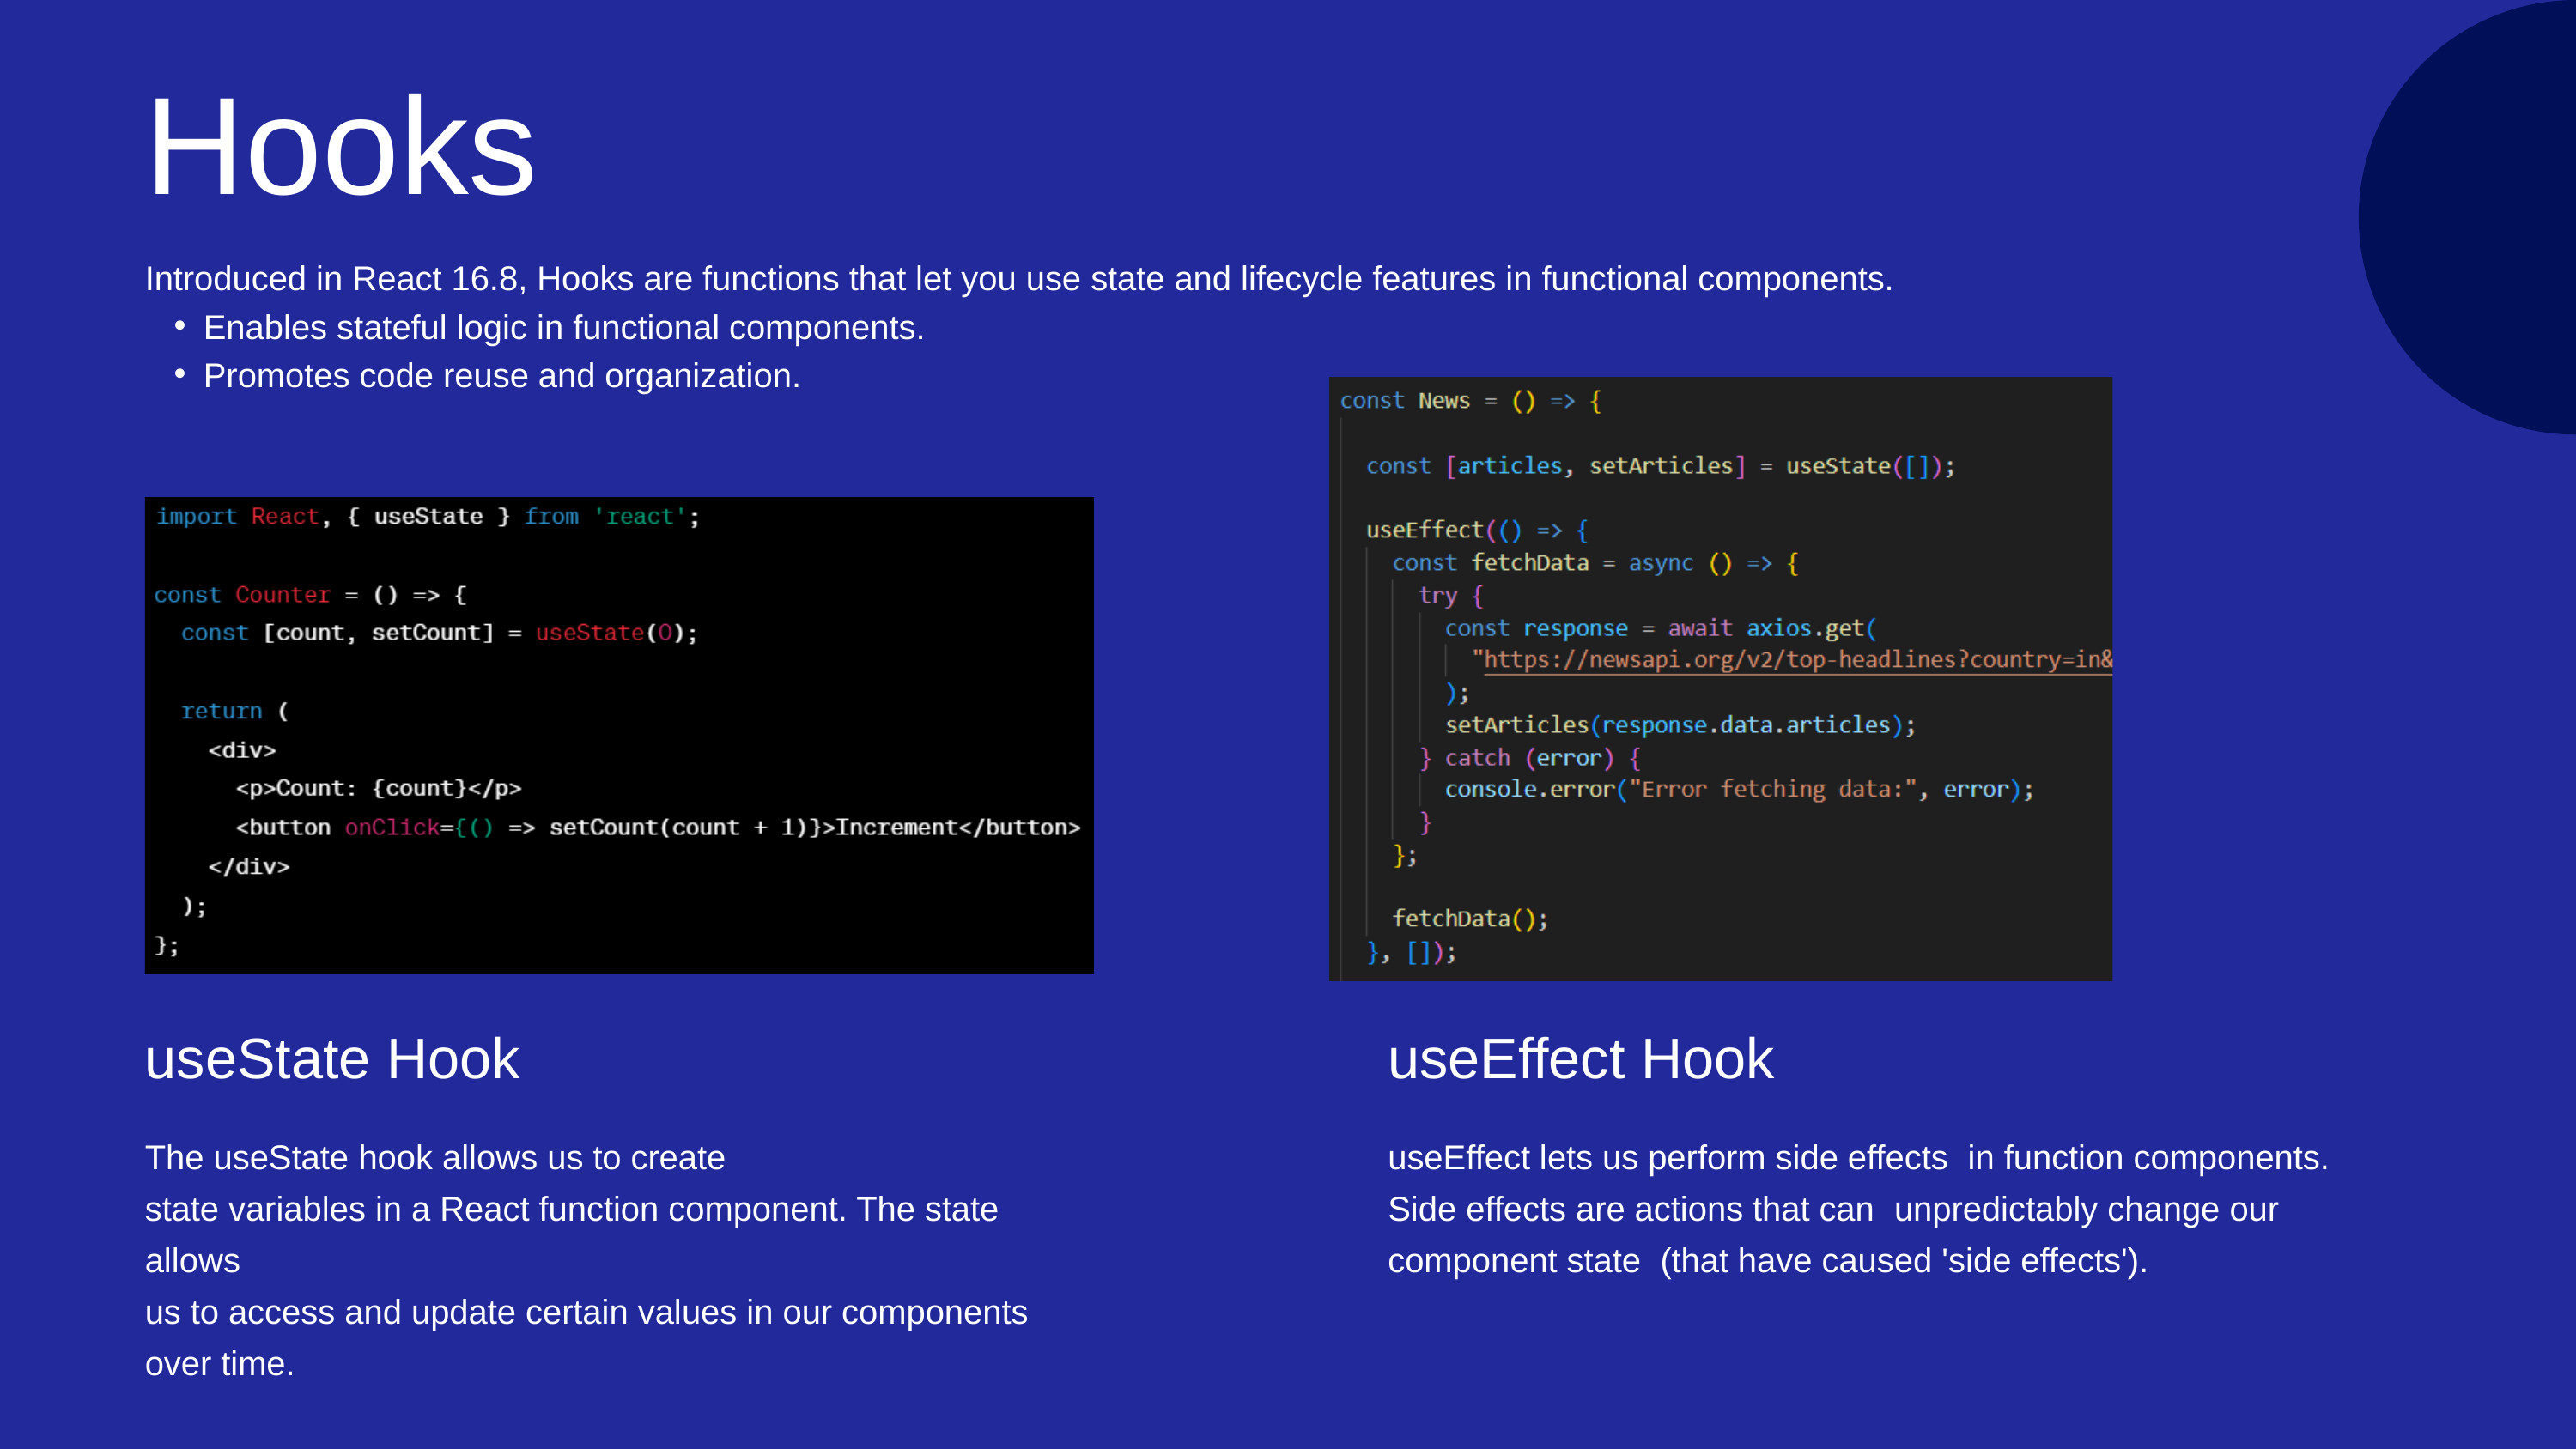

Hooks
Introduced in React 16.8, Hooks are functions that let you use state and lifecycle features in functional components.
Enables stateful logic in functional components.
Promotes code reuse and organization.

useState Hook
useEffect Hook
The useState hook allows us to create ​
state variables in a React function component. The state allows ​
us to access and update certain values in our components ​
over time.

useEffect lets us perform side effects ​ in function components. Side effects are actions that can ​ unpredictably change our component state ​ (that have caused 'side effects').​